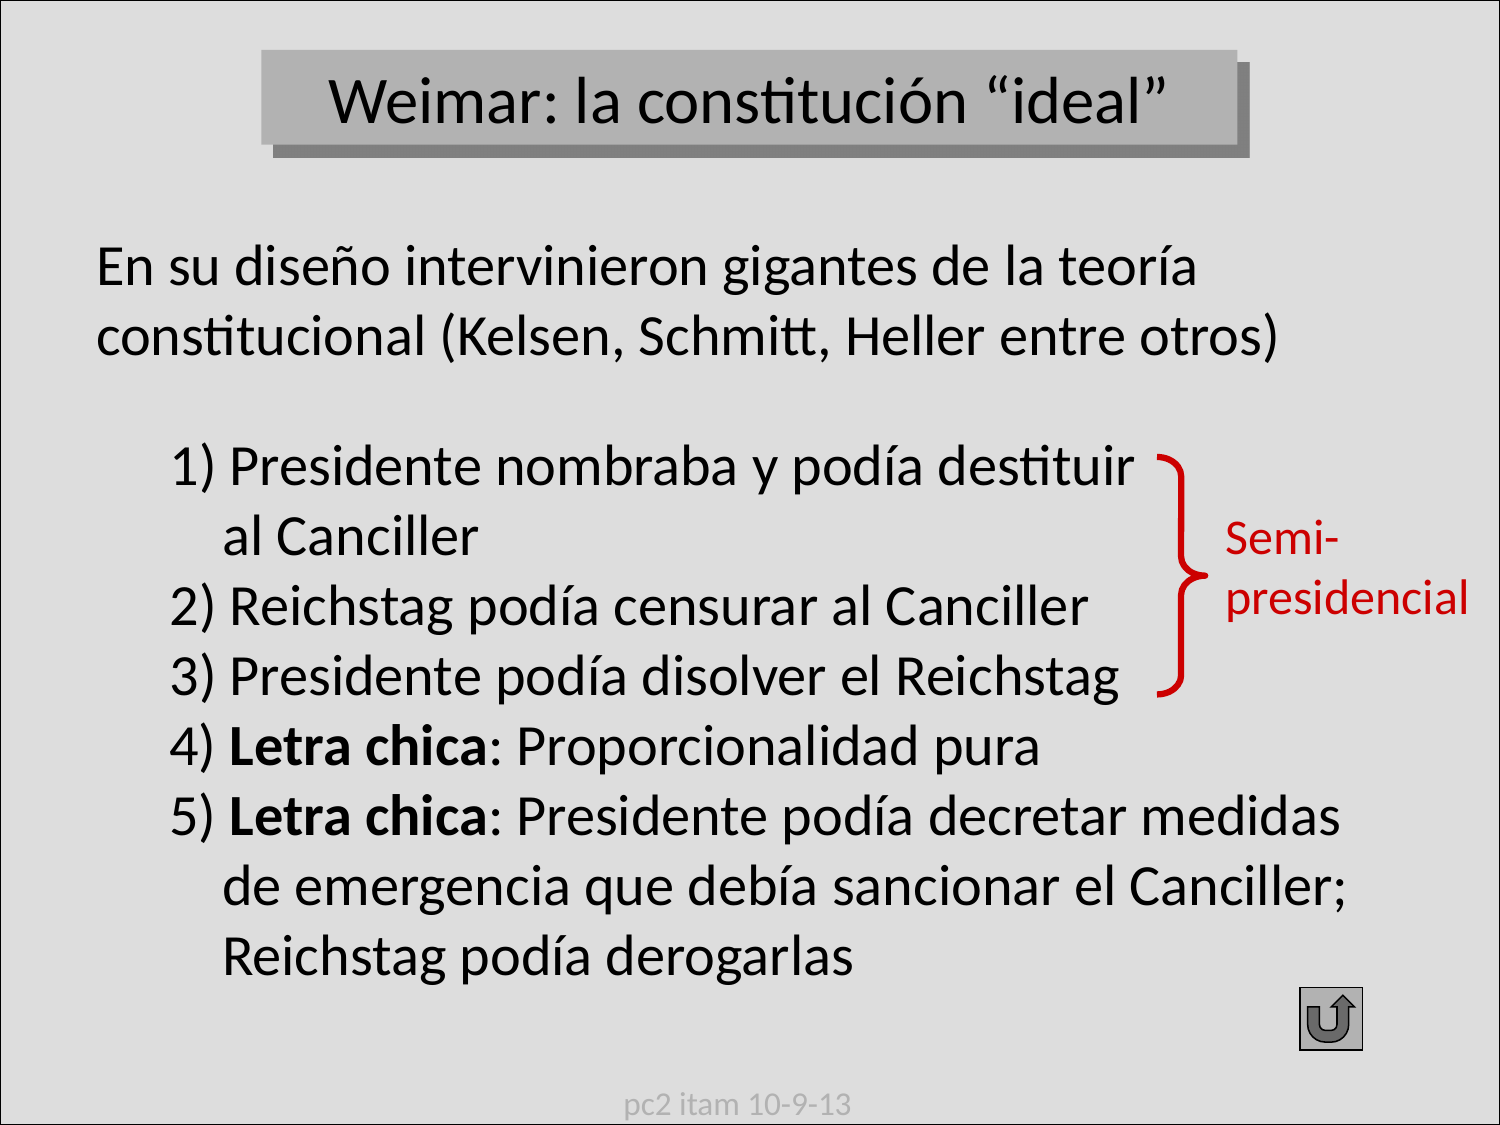

Weimar: la constitución “ideal”
En su diseño intervinieron gigantes de la teoría constitucional (Kelsen, Schmitt, Heller entre otros)
1) Presidente nombraba y podía destituir
    al Canciller
2) Reichstag podía censurar al Canciller
3) Presidente podía disolver el Reichstag

Semi-
presidencial
4) Letra chica: Proporcionalidad pura
5) Letra chica: Presidente podía decretar medidas
    de emergencia que debía sancionar el Canciller;
    Reichstag podía derogarlas